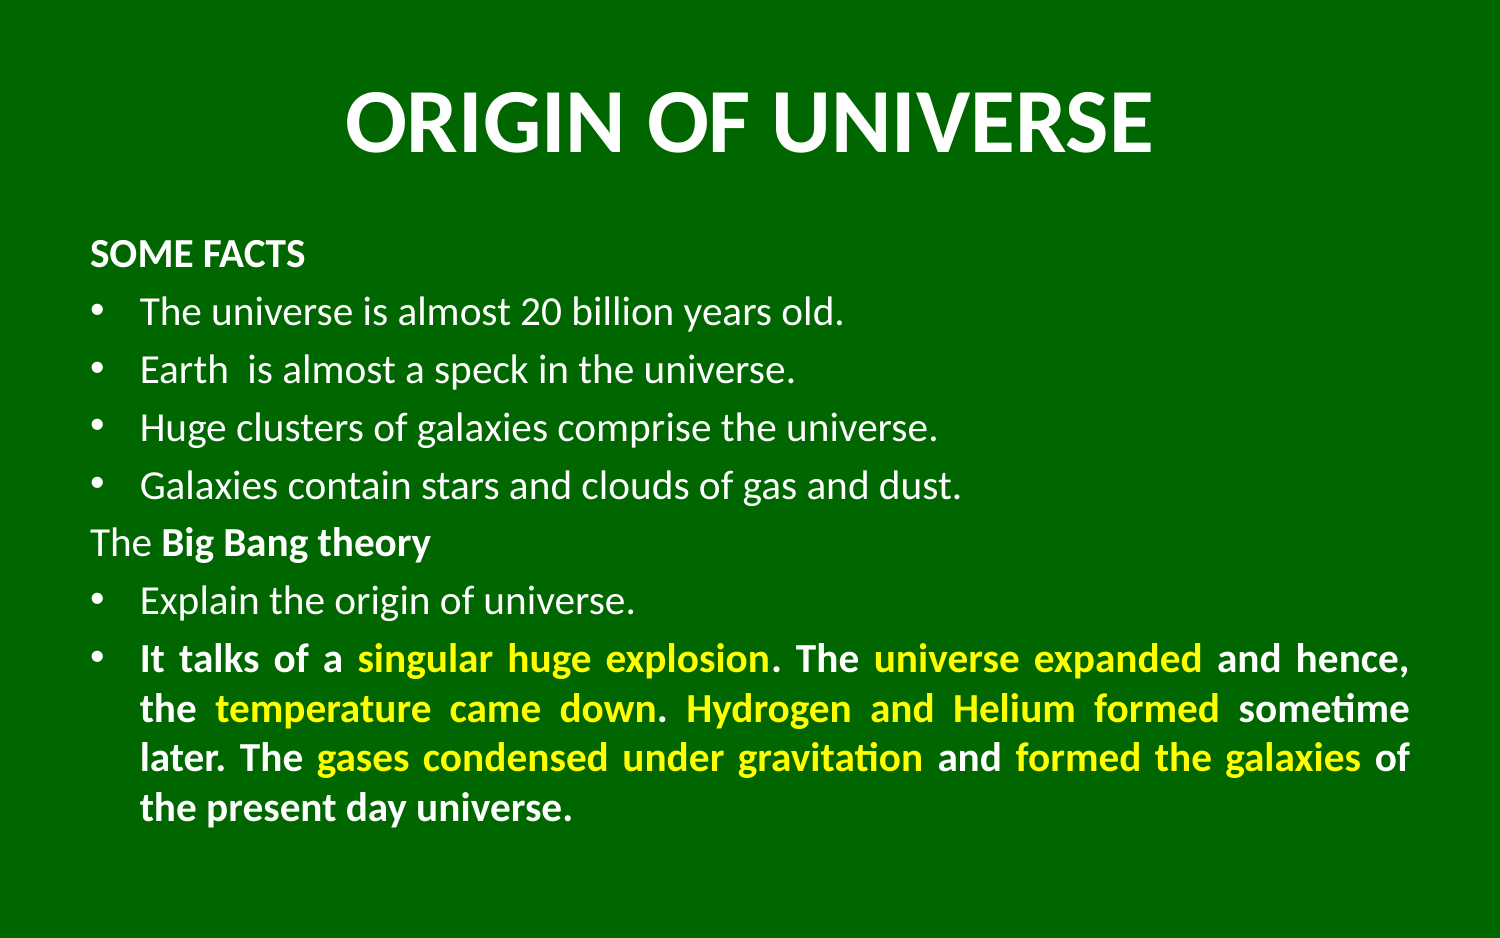

# ORIGIN OF UNIVERSE
SOME FACTS
The universe is almost 20 billion years old.
Earth  is almost a speck in the universe.
Huge clusters of galaxies comprise the universe.
Galaxies contain stars and clouds of gas and dust.
The Big Bang theory
Explain the origin of universe.
It talks of a singular huge explosion. The universe expanded and hence, the temperature came down. Hydrogen and Helium formed sometime later. The gases condensed under gravitation and formed the galaxies of the present day universe.